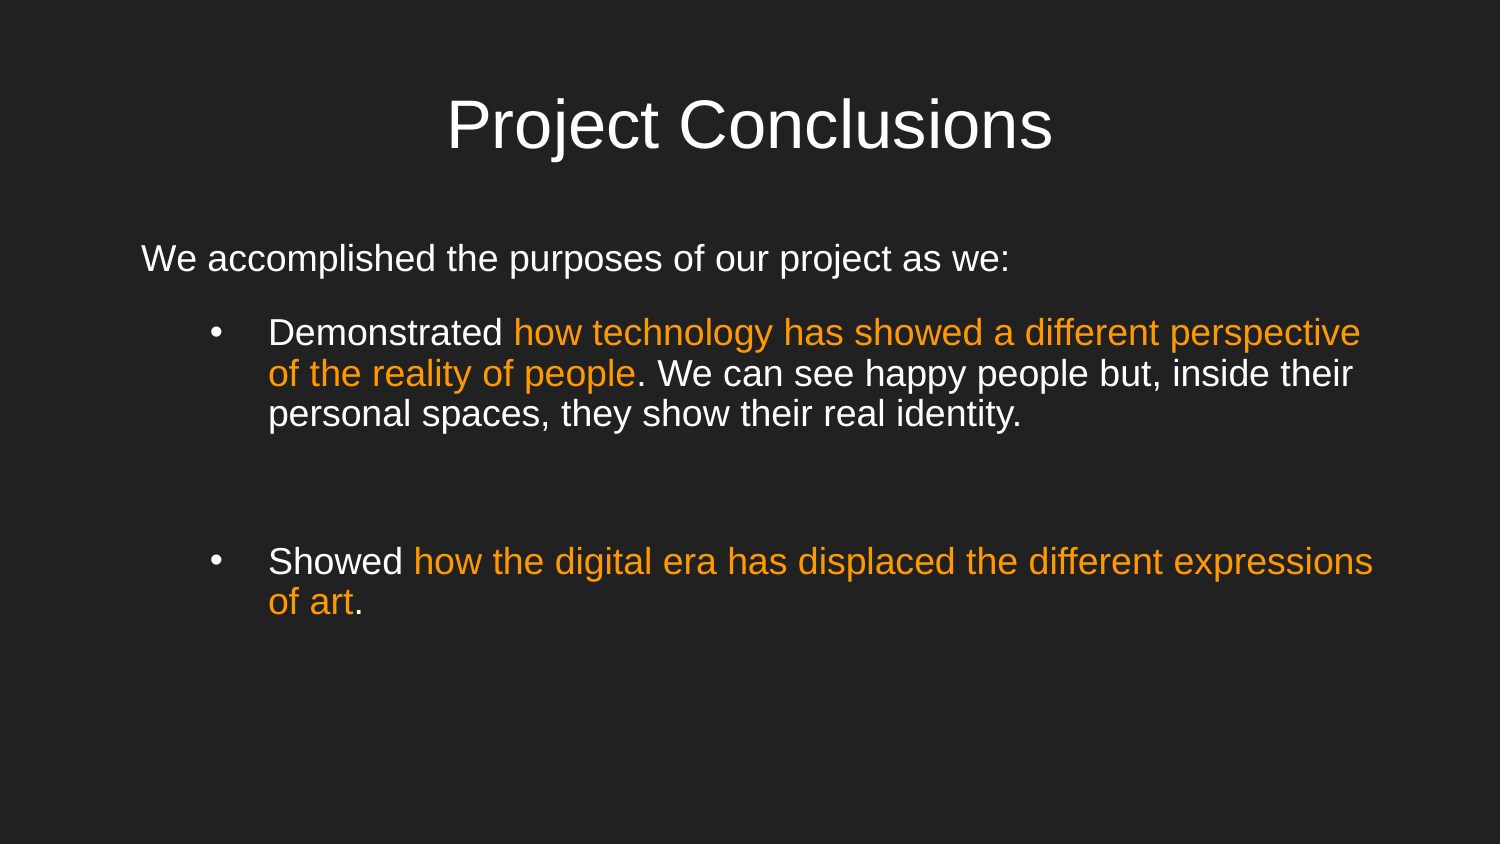

# Project Conclusions
We accomplished the purposes of our project as we:
Demonstrated how technology has showed a different perspective of the reality of people. We can see happy people but, inside their personal spaces, they show their real identity.

Showed how the digital era has displaced the different expressions of art.